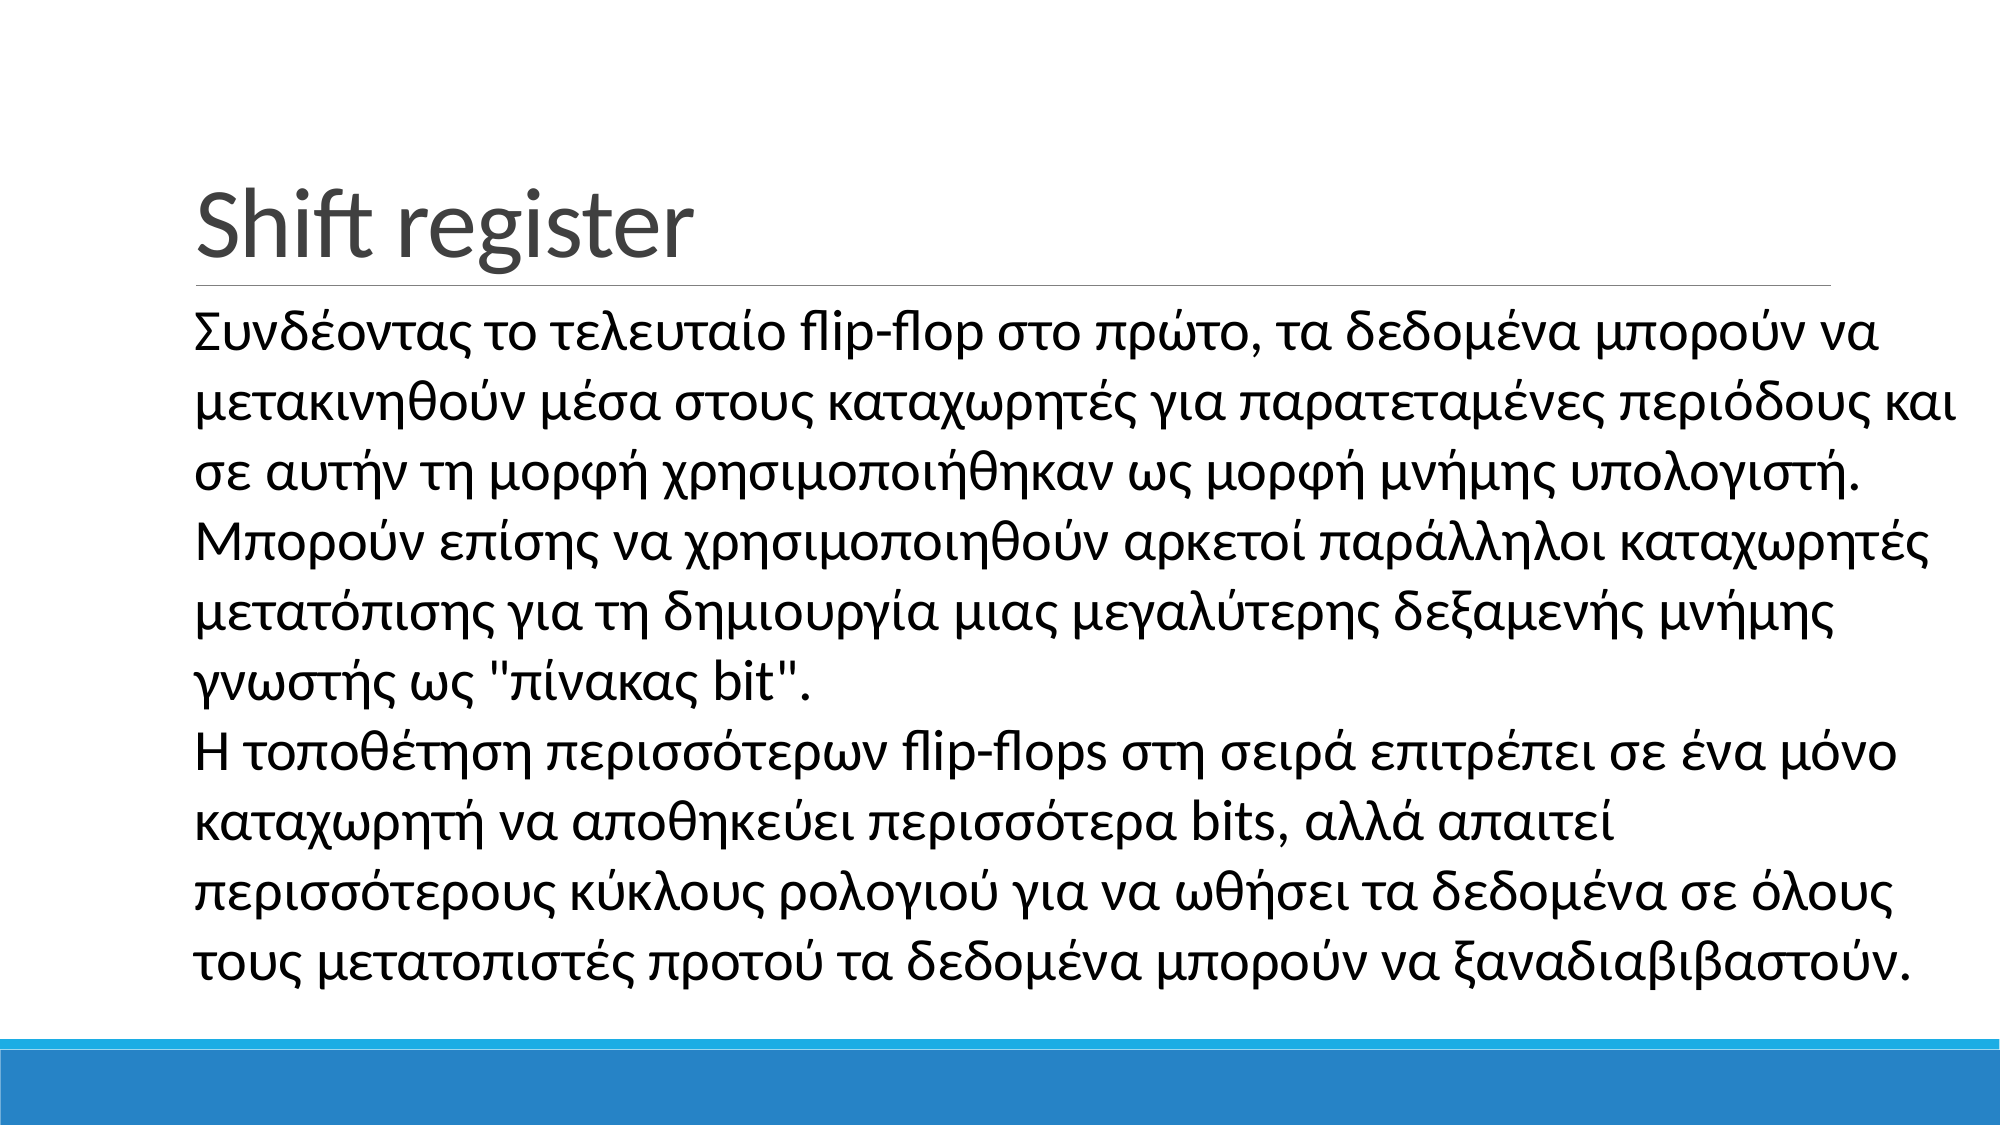

# Shift register
Συνδέοντας το τελευταίο flip-flop στο πρώτο, τα δεδομένα μπορούν να μετακινηθούν μέσα στους καταχωρητές για παρατεταμένες περιόδους και σε αυτήν τη μορφή χρησιμοποιήθηκαν ως μορφή μνήμης υπολογιστή.
Μπορούν επίσης να χρησιμοποιηθούν αρκετοί παράλληλοι καταχωρητές μετατόπισης για τη δημιουργία μιας μεγαλύτερης δεξαμενής μνήμης γνωστής ως "πίνακας bit".
Η τοποθέτηση περισσότερων flip-flops στη σειρά επιτρέπει σε ένα μόνο καταχωρητή να αποθηκεύει περισσότερα bits, αλλά απαιτεί περισσότερους κύκλους ρολογιού για να ωθήσει τα δεδομένα σε όλους τους μετατοπιστές προτού τα δεδομένα μπορούν να ξαναδιαβιβαστούν.